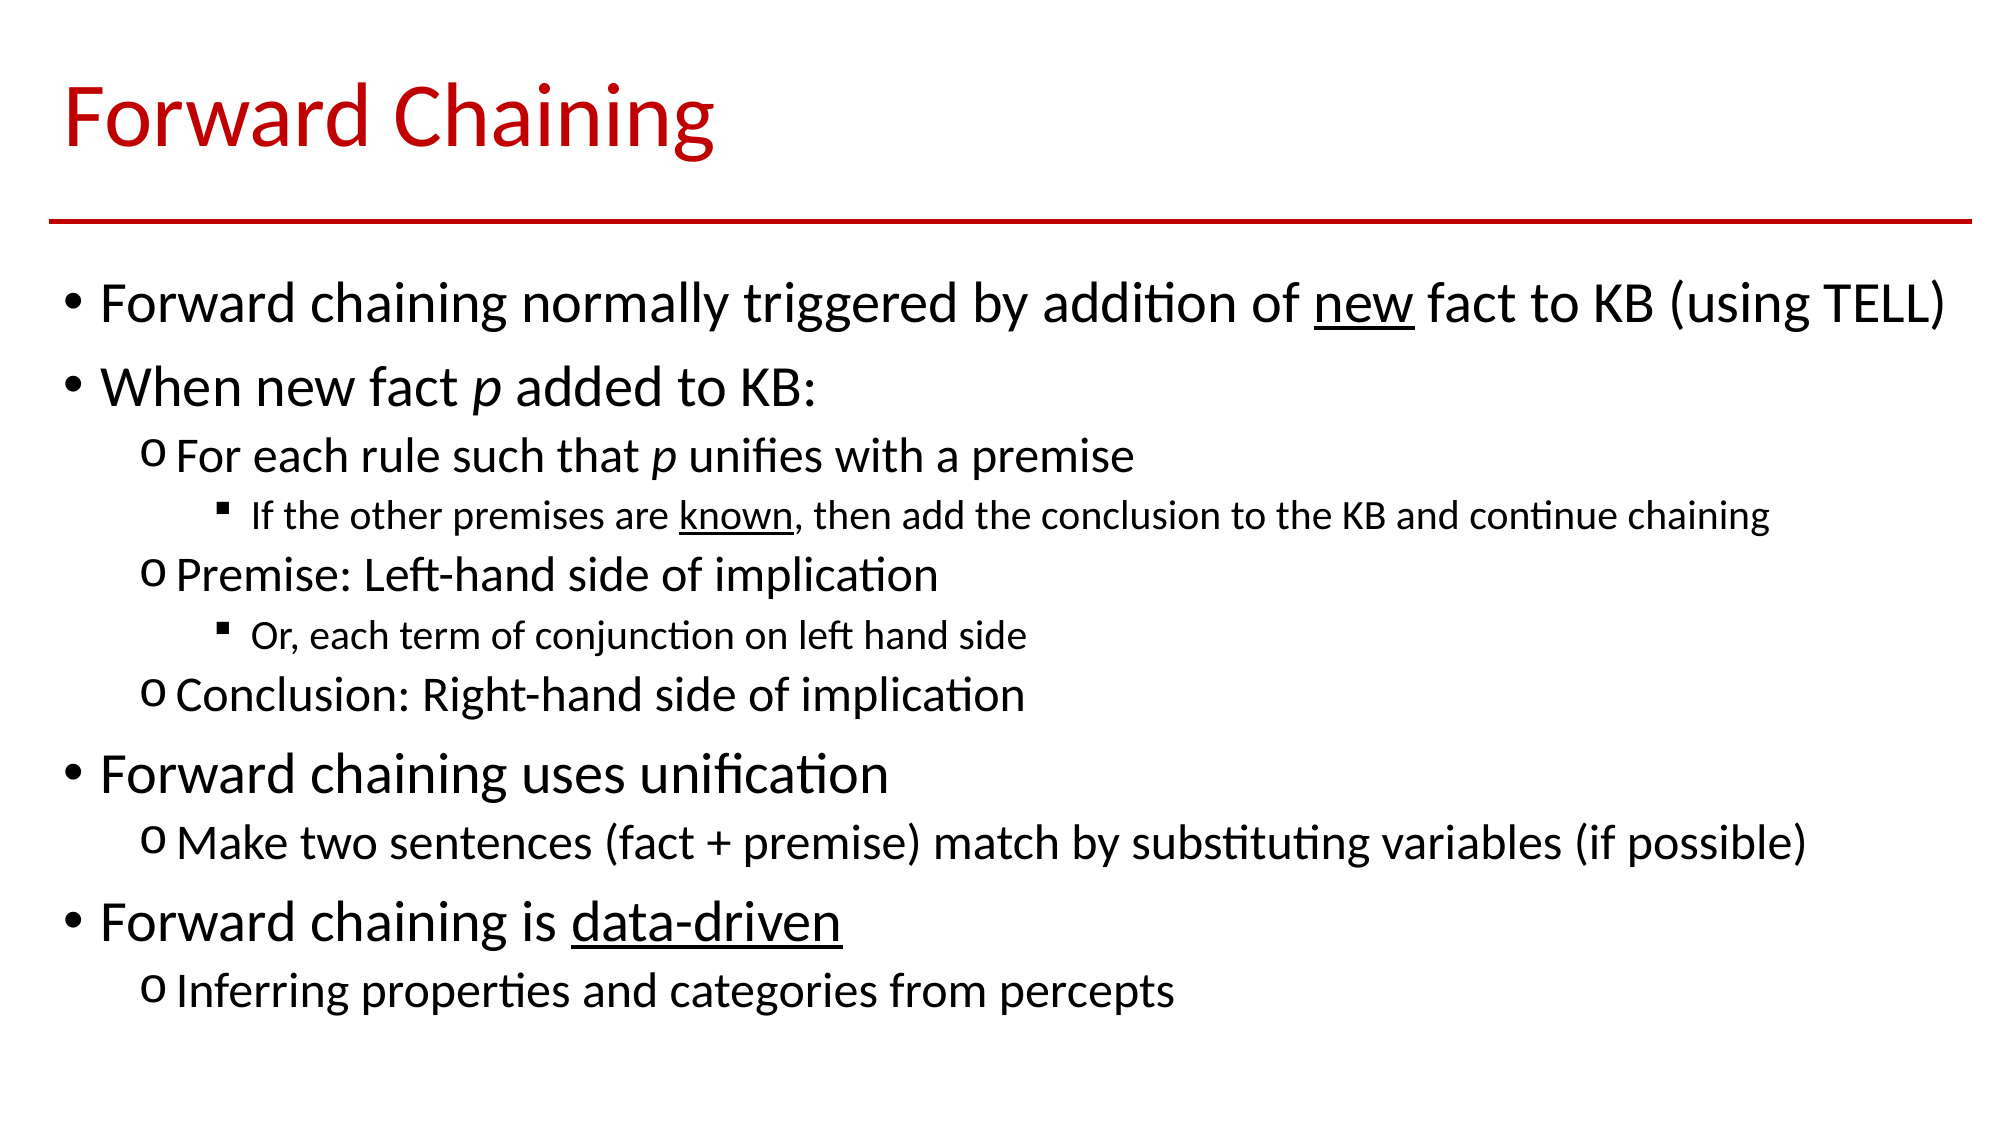

# Forward Chaining
Forward chaining normally triggered by addition of new fact to KB (using TELL)
When new fact p added to KB:
For each rule such that p unifies with a premise
If the other premises are known, then add the conclusion to the KB and continue chaining
Premise: Left-hand side of implication
Or, each term of conjunction on left hand side
Conclusion: Right-hand side of implication
Forward chaining uses unification
Make two sentences (fact + premise) match by substituting variables (if possible)
Forward chaining is data-driven
Inferring properties and categories from percepts